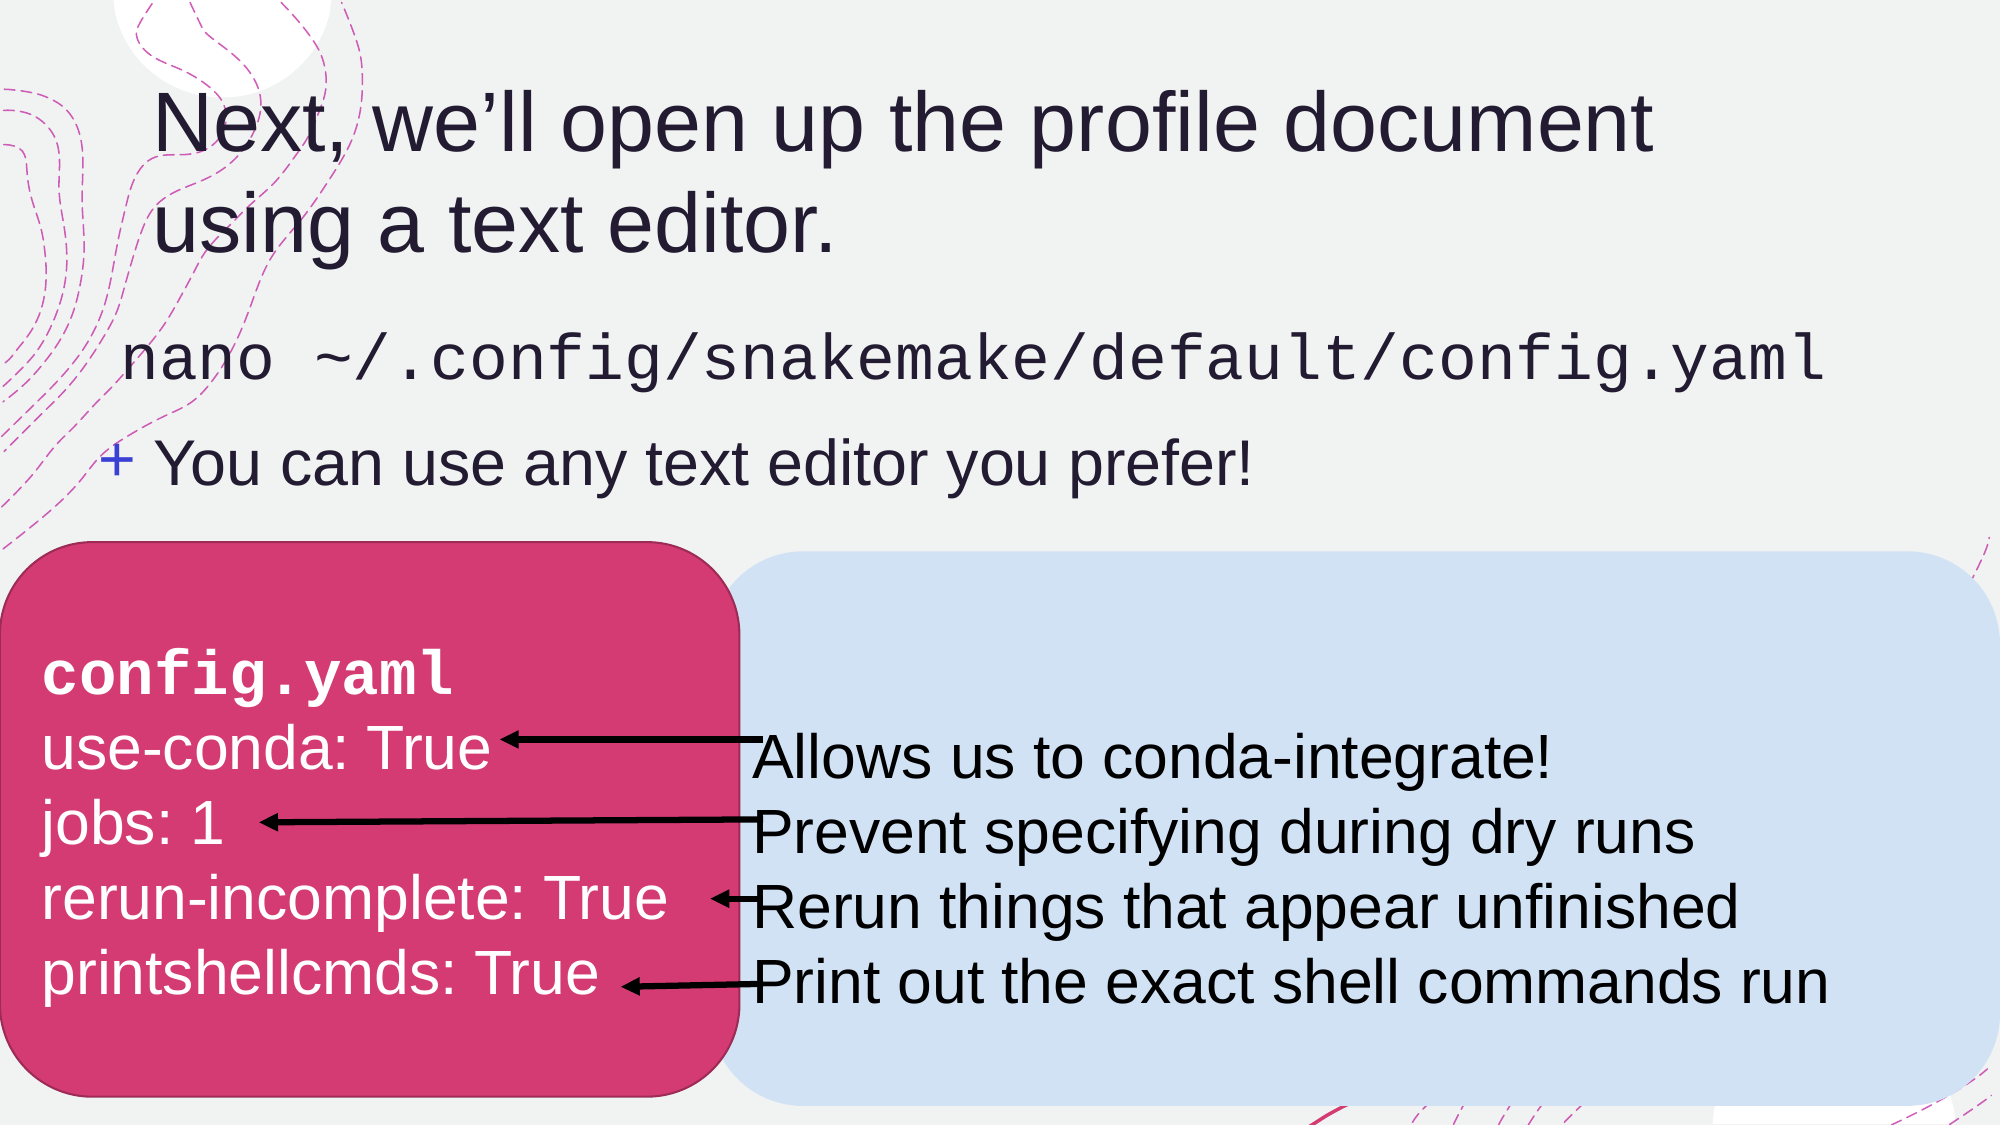

# Next, we’ll open up the profile document using a text editor.
nano ~/.config/snakemake/default/config.yaml
 You can use any text editor you prefer!
config.yaml
use-conda: True
jobs: 1
rerun-incomplete: True
printshellcmds: True

Allows us to conda-integrate!
Prevent specifying during dry runs
Rerun things that appear unfinished
Print out the exact shell commands run